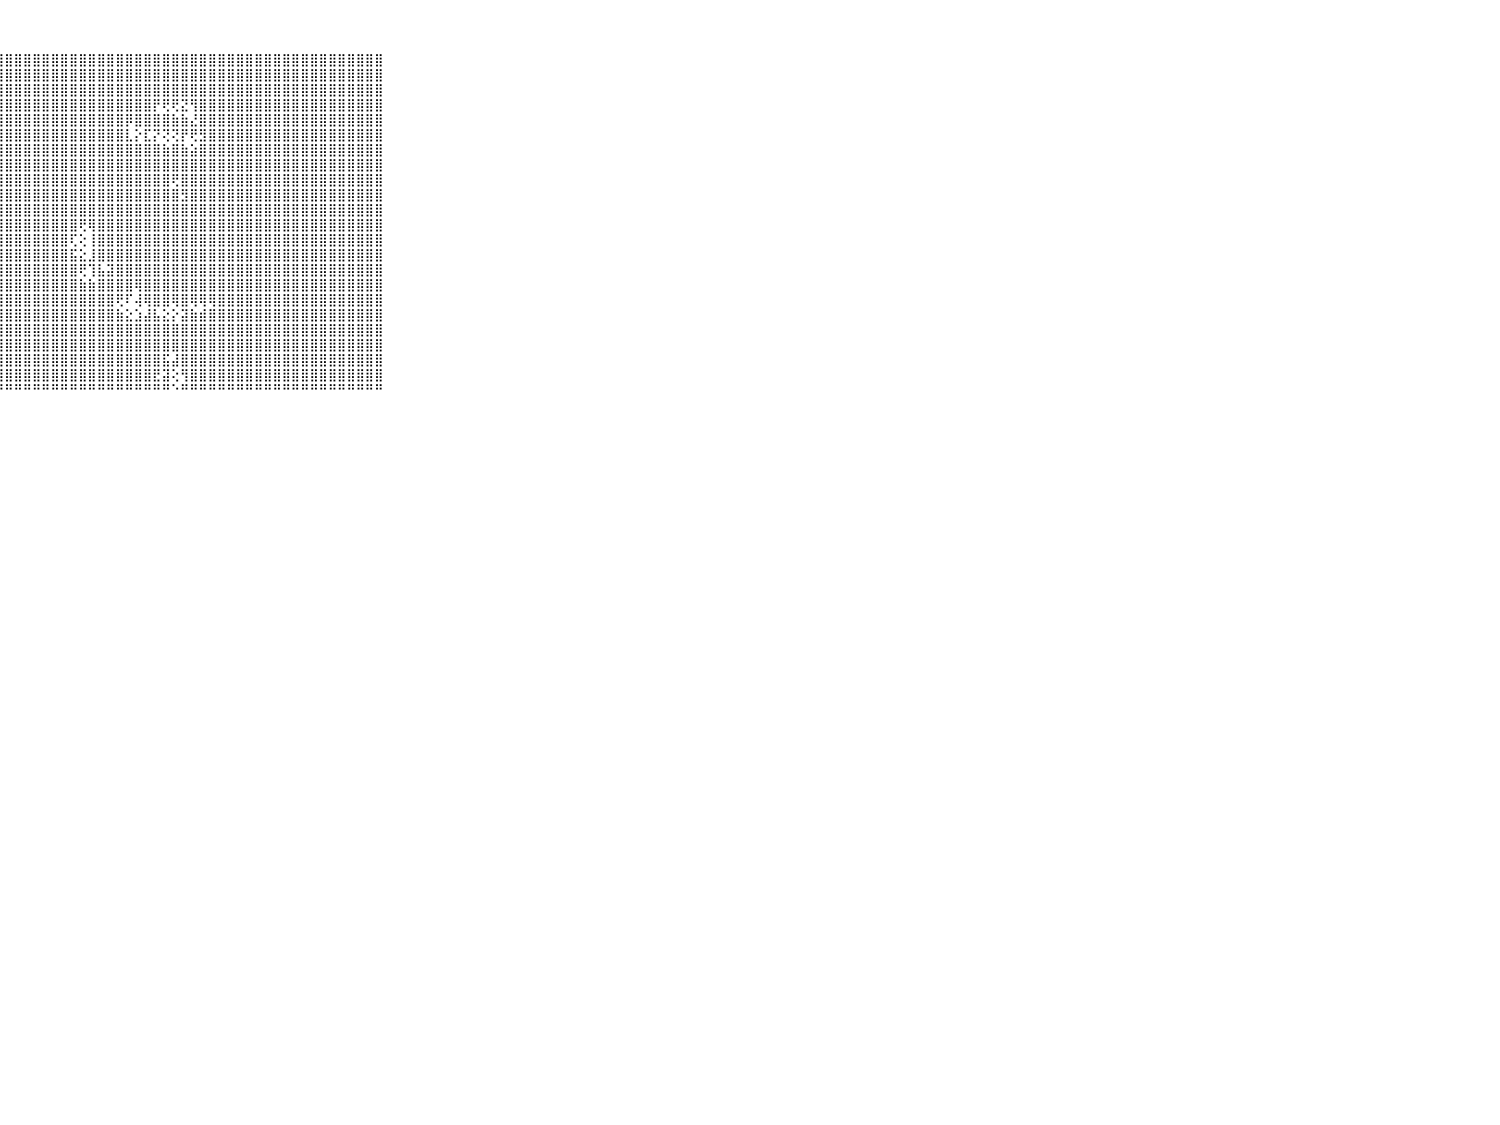

⠀⠀⠀⠀⠀⠀⠀⠀⠀⠀⠀⣿⣿⣿⣿⣿⣿⣿⣿⣿⣿⣿⣿⣿⣿⣿⣿⣿⣿⣿⣿⣿⣿⣿⣿⣿⣿⣿⣿⣿⣿⣿⣿⣿⣿⣿⣿⣿⣿⣿⣿⣿⣿⣿⣿⣿⣿⣿⣿⣿⣿⣿⣿⣿⣿⣿⣿⣿⣿⠀⠀⠀⠀⠀⠀⠀⠀⠀⠀⠀⠀
⠀⠀⠀⠀⠀⠀⠀⠀⠀⠀⠀⣿⣿⣿⣿⣿⣿⣿⣿⣿⣿⣿⣿⣿⣿⣿⣿⣿⣿⣿⣿⣿⣿⣿⣿⣿⣿⣿⣿⣿⣿⣿⣿⣿⣿⣿⣿⣿⣿⣿⣿⣿⣿⣿⣿⣿⣿⣿⣿⣿⣿⣿⣿⣿⣿⣿⣿⣿⣿⠀⠀⠀⠀⠀⠀⠀⠀⠀⠀⠀⠀
⠀⠀⠀⠀⠀⠀⠀⠀⠀⠀⠀⣿⣿⣿⣿⣿⣿⣿⣿⣿⣿⣿⣿⣿⣿⣿⣿⣿⣿⣿⣿⣿⣿⣿⣿⣿⣿⣿⣿⣿⣿⣿⣿⣿⣿⣿⣿⣿⣿⣿⣿⣿⣿⣿⣿⣿⣿⣿⣿⣿⣿⣿⣿⣿⣿⣿⣿⣿⣿⠀⠀⠀⠀⠀⠀⠀⠀⠀⠀⠀⠀
⠀⠀⠀⠀⠀⠀⠀⠀⠀⠀⠀⣿⣿⣿⣿⣿⣿⣿⣿⣿⣿⣿⣿⣿⣿⣿⣿⣿⣿⣿⣿⣿⣿⣿⣿⣿⣿⣿⣿⣿⣿⣿⣿⣿⡟⢟⢟⣝⢻⣿⣿⣿⣿⣿⣿⣿⣿⣿⣿⣿⣿⣿⣿⣿⣿⣿⣿⣿⣿⠀⠀⠀⠀⠀⠀⠀⠀⠀⠀⠀⠀
⠀⠀⠀⠀⠀⠀⠀⠀⠀⠀⠀⣿⣿⣿⣿⣿⣿⣿⣿⣿⣿⣿⣿⣿⣿⣿⣿⣿⣿⣿⣿⣿⣿⣿⣿⣿⣿⣿⣿⣿⣿⡿⣿⣿⣿⣿⣷⣷⣜⣿⣿⣿⣿⣿⣿⣿⣿⣿⣿⣿⣿⣿⣿⣿⣿⣿⣿⣿⣿⠀⠀⠀⠀⠀⠀⠀⠀⠀⠀⠀⠀
⠀⠀⠀⠀⠀⠀⠀⠀⠀⠀⠀⣿⣿⣿⣿⣿⣿⣿⣿⣿⣿⣿⣿⣿⣿⣿⣿⣿⣿⣿⣿⣿⣿⣿⣿⣿⣿⣿⣿⣿⣿⣇⡕⣏⡝⢝⢝⡟⢟⣻⣿⣿⣿⣿⣿⣿⣿⣿⣿⣿⣿⣿⣿⣿⣿⣿⣿⣿⣿⠀⠀⠀⠀⠀⠀⠀⠀⠀⠀⠀⠀
⠀⠀⠀⠀⠀⠀⠀⠀⠀⠀⠀⣿⣿⣿⣿⣿⣿⣿⣿⣿⣿⣿⣿⣿⣿⣿⣿⣿⣿⣿⣿⣿⣿⣿⣿⣿⣿⣿⣿⣿⣿⣿⣿⣿⣿⣷⣿⣷⣵⣿⣿⣿⣿⣿⣿⣿⣿⣿⣿⣿⣿⣿⣿⣿⣿⣿⣿⣿⣿⠀⠀⠀⠀⠀⠀⠀⠀⠀⠀⠀⠀
⠀⠀⠀⠀⠀⠀⠀⠀⠀⠀⠀⣿⣿⣿⣿⣿⣿⣿⣿⣿⣿⣿⣿⣿⣿⣿⣿⣿⣿⣿⣿⣿⣿⣿⣿⣿⣿⣿⣿⣿⣿⣿⣿⣿⣿⣿⣿⣿⣿⣿⣿⣿⣿⣿⣿⣿⣿⣿⣿⣿⣿⣿⣿⣿⣿⣿⣿⣿⣿⠀⠀⠀⠀⠀⠀⠀⠀⠀⠀⠀⠀
⠀⠀⠀⠀⠀⠀⠀⠀⠀⠀⠀⣿⣿⣿⣿⣿⣿⣿⣿⣿⣿⣿⣿⣿⣿⣿⣿⣿⣿⣿⣿⣿⣿⣿⣿⣿⣿⣿⣿⣿⣿⣿⣿⣿⣿⣿⢟⣿⣿⣿⣿⣿⣿⣿⣿⣿⣿⣿⣿⣿⣿⣿⣿⣿⣿⣿⣿⣿⣿⠀⠀⠀⠀⠀⠀⠀⠀⠀⠀⠀⠀
⠀⠀⠀⠀⠀⠀⠀⠀⠀⠀⠀⣿⣿⣿⣿⣿⣿⣿⣿⣿⣿⣿⣿⣿⣿⣿⣿⣿⣿⣿⣿⣿⣿⣿⣿⣿⣿⣿⣿⣿⣿⣿⣿⣿⣿⣿⣿⣻⣿⣿⣿⣿⣿⣿⣿⣿⣿⣿⣿⣿⣿⣿⣿⣿⣿⣿⣿⣿⣿⠀⠀⠀⠀⠀⠀⠀⠀⠀⠀⠀⠀
⠀⠀⠀⠀⠀⠀⠀⠀⠀⠀⠀⣿⣿⣿⣿⣿⣿⣿⣿⣿⣿⣿⣿⣿⣿⣿⣿⣿⣿⣿⣿⣿⣿⣿⣿⣿⣿⣿⣿⣿⣿⣿⣿⣿⣿⣿⣿⣿⣿⣿⣿⣿⣿⣿⣿⣿⣿⣿⣿⣿⣿⣿⣿⣿⣿⣿⣿⣿⣿⠀⠀⠀⠀⠀⠀⠀⠀⠀⠀⠀⠀
⠀⠀⠀⠀⠀⠀⠀⠀⠀⠀⠀⣿⣿⣿⣿⣿⣿⣿⣿⣿⣿⣿⣿⣿⣿⣿⣿⣿⣿⣿⣿⣿⣿⣿⣿⣿⢟⢿⣿⣿⣿⣿⣿⣿⣿⣿⣿⣿⣿⣿⣿⣿⣿⣿⣿⣿⣿⣿⣿⣿⣿⣿⣿⣿⣿⣿⣿⣿⣿⠀⠀⠀⠀⠀⠀⠀⠀⠀⠀⠀⠀
⠀⠀⠀⠀⠀⠀⠀⠀⠀⠀⠀⣿⣿⣿⣿⣿⣿⣿⣿⣿⣿⣿⣿⣿⣿⣿⣿⣿⣿⣿⣿⣿⣿⣿⣿⢏⢕⢸⣿⣿⣿⣿⣿⣿⣿⣿⣿⣿⣿⣿⣿⣿⣿⣿⣿⣿⣿⣿⣿⣿⣿⣿⣿⣿⣿⣿⣿⣿⣿⠀⠀⠀⠀⠀⠀⠀⠀⠀⠀⠀⠀
⠀⠀⠀⠀⠀⠀⠀⠀⠀⠀⠀⣿⣿⣿⣿⣿⣿⣿⣿⣿⣿⣿⣿⣿⣿⣿⣿⣿⣿⣿⣿⣿⣿⣿⣿⣯⣕⣸⣿⣿⣿⣿⣿⣿⣿⣿⣿⣿⣿⣿⣿⣿⣿⣿⣿⣿⣿⣿⣿⣿⣿⣿⣿⣿⣿⣿⣿⣿⣿⠀⠀⠀⠀⠀⠀⠀⠀⠀⠀⠀⠀
⠀⠀⠀⠀⠀⠀⠀⠀⠀⠀⠀⣿⣿⣿⣿⣿⣿⣿⣿⣿⣿⣿⣿⣿⣿⣿⣿⣿⣿⣿⣿⣿⣿⣿⣿⣿⢟⢹⣧⣽⣿⣿⣿⣿⣿⣿⣿⣿⣿⣿⣿⣿⣿⣿⣿⣿⣿⣿⣿⣿⣿⣿⣿⣿⣿⣿⣿⣿⣿⠀⠀⠀⠀⠀⠀⠀⠀⠀⠀⠀⠀
⠀⠀⠀⠀⠀⠀⠀⠀⠀⠀⠀⣿⣿⣿⣿⣿⣿⣿⣿⣿⣿⣿⣿⣿⣿⣿⣿⣿⣿⣿⣿⣿⣿⣿⣿⣿⣷⣷⣿⣿⣿⣿⢿⣿⣿⣿⣿⣿⣿⣿⣿⣿⣿⣿⣿⣿⣿⣿⣿⣿⣿⣿⣿⣿⣿⣿⣿⣿⣿⠀⠀⠀⠀⠀⠀⠀⠀⠀⠀⠀⠀
⠀⠀⠀⠀⠀⠀⠀⠀⠀⠀⠀⣿⣿⣿⣿⣿⣿⣿⣿⣿⣿⣿⣿⣿⣿⣿⣿⣿⣿⣿⣿⣿⣿⣿⣿⣿⣿⣿⣿⣿⢟⠏⢼⢿⣿⣿⢿⣿⢿⢿⢿⣿⣿⣿⣿⣿⣿⣿⣿⣿⣿⣿⣿⣿⣿⣿⣿⣿⣿⠀⠀⠀⠀⠀⠀⠀⠀⠀⠀⠀⠀
⠀⠀⠀⠀⠀⠀⠀⠀⠀⠀⠀⣿⣿⣿⣿⣿⣿⣿⣿⣿⣿⣿⣿⣿⣿⣿⣿⣿⣿⣿⣿⣿⣿⣿⣿⣿⣿⣿⣿⣿⣷⣕⣱⣼⣧⣕⡕⣽⣷⣾⣿⣿⣿⣿⣿⣿⣿⣿⣿⣿⣿⣿⣿⣿⣿⣿⣿⣿⣿⠀⠀⠀⠀⠀⠀⠀⠀⠀⠀⠀⠀
⠀⠀⠀⠀⠀⠀⠀⠀⠀⠀⠀⣿⣿⣿⣿⣿⣿⣿⣿⣿⣿⣿⣿⣿⣿⣿⣿⣿⣿⣿⣿⣿⣿⣿⣿⣿⣿⣿⣿⣿⣿⣿⣿⣿⣿⣿⣿⣿⣿⣿⣿⣿⣿⣿⣿⣿⣿⣿⣿⣿⣿⣿⣿⣿⣿⣿⣿⣿⣿⠀⠀⠀⠀⠀⠀⠀⠀⠀⠀⠀⠀
⠀⠀⠀⠀⠀⠀⠀⠀⠀⠀⠀⣿⣿⣿⣿⣿⣿⣿⣿⣿⣿⣿⣿⣿⣿⣿⣿⣿⣿⣿⣿⣿⣿⣿⣿⣿⣿⣿⣿⣿⣿⣿⣿⣿⣿⣿⣿⣿⣿⣿⣿⣿⣿⣿⣿⣿⣿⣿⣿⣿⣿⣿⣿⣿⣿⣿⣿⣿⣿⠀⠀⠀⠀⠀⠀⠀⠀⠀⠀⠀⠀
⠀⠀⠀⠀⠀⠀⠀⠀⠀⠀⠀⣿⣿⣿⣿⣿⣿⣿⣿⣿⣿⣿⣿⣿⣿⣿⣿⣿⣿⣿⣿⣿⣿⣿⣿⣿⣿⣿⣿⣿⣿⣿⣿⣿⣿⣯⣼⣿⣿⣿⣿⣿⣿⣿⣿⣿⣿⣿⣿⣿⣿⣿⣿⣿⣿⣿⣿⣿⣿⠀⠀⠀⠀⠀⠀⠀⠀⠀⠀⠀⠀
⠀⠀⠀⠀⠀⠀⠀⠀⠀⠀⠀⣿⣿⣿⣿⣿⣿⣿⣿⣿⣿⣿⣿⣿⣿⣿⣿⣿⣿⣿⣿⣿⣿⣿⣿⣿⣿⣿⣿⣿⣿⣿⣿⣿⣟⣽⢕⢻⣿⣿⣿⣿⣿⣿⣿⣿⣿⣿⣿⣿⣿⣿⣿⣿⣿⣿⣿⣿⣿⠀⠀⠀⠀⠀⠀⠀⠀⠀⠀⠀⠀
⠀⠀⠀⠀⠀⠀⠀⠀⠀⠀⠀⠛⠛⠛⠛⠛⠛⠛⠛⠛⠛⠛⠛⠛⠛⠛⠛⠛⠛⠛⠛⠛⠛⠛⠛⠛⠛⠛⠛⠛⠛⠛⠛⠛⠛⠛⠑⠛⠛⠛⠛⠛⠛⠛⠛⠛⠛⠛⠛⠛⠛⠛⠛⠛⠛⠛⠛⠛⠛⠀⠀⠀⠀⠀⠀⠀⠀⠀⠀⠀⠀